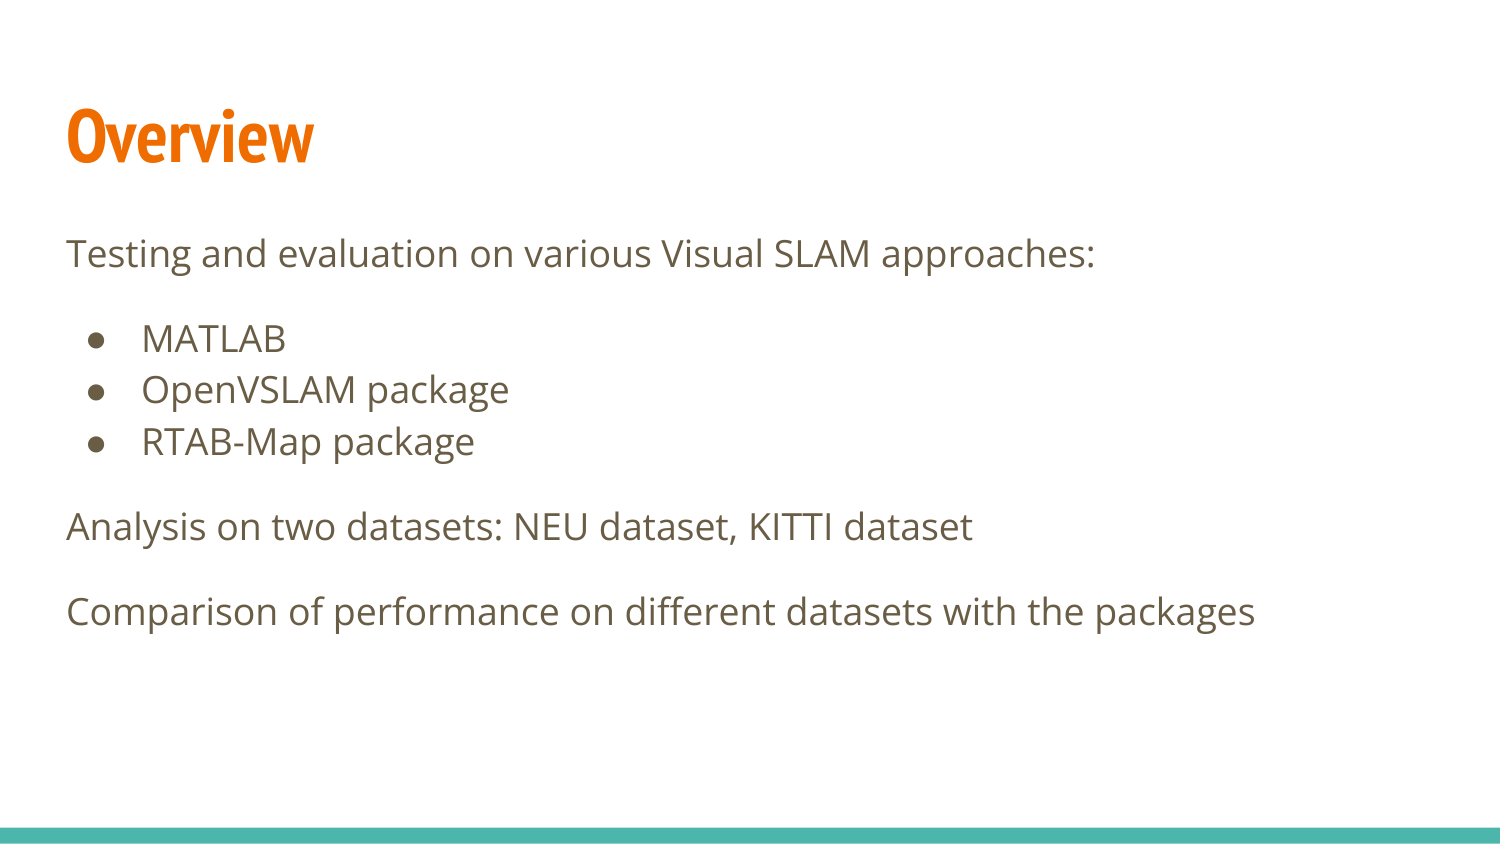

# Overview
Testing and evaluation on various Visual SLAM approaches:
MATLAB
OpenVSLAM package
RTAB-Map package
Analysis on two datasets: NEU dataset, KITTI dataset
Comparison of performance on different datasets with the packages